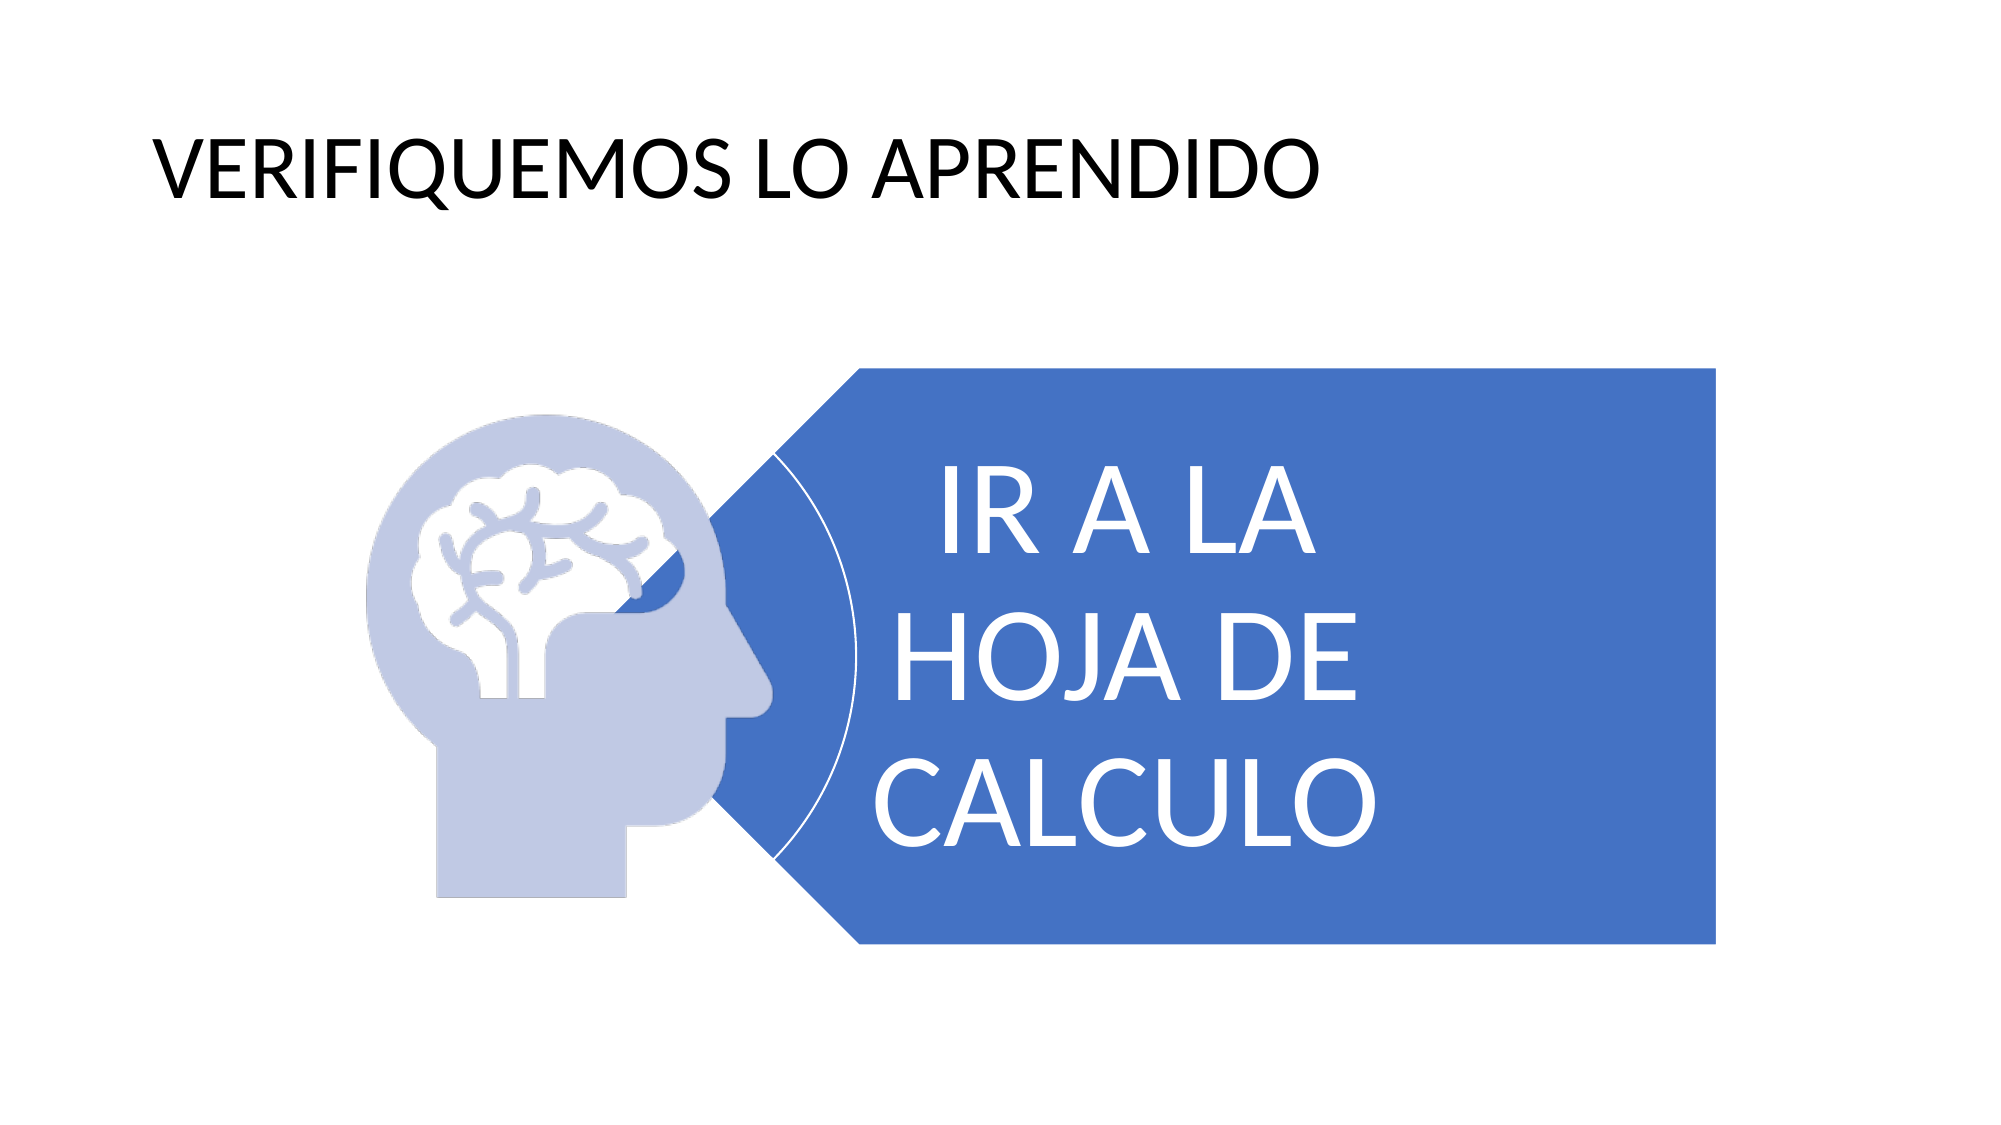

# VERIFIQUEMOS LO APRENDIDO
IR A LA HOJA DE CALCULO